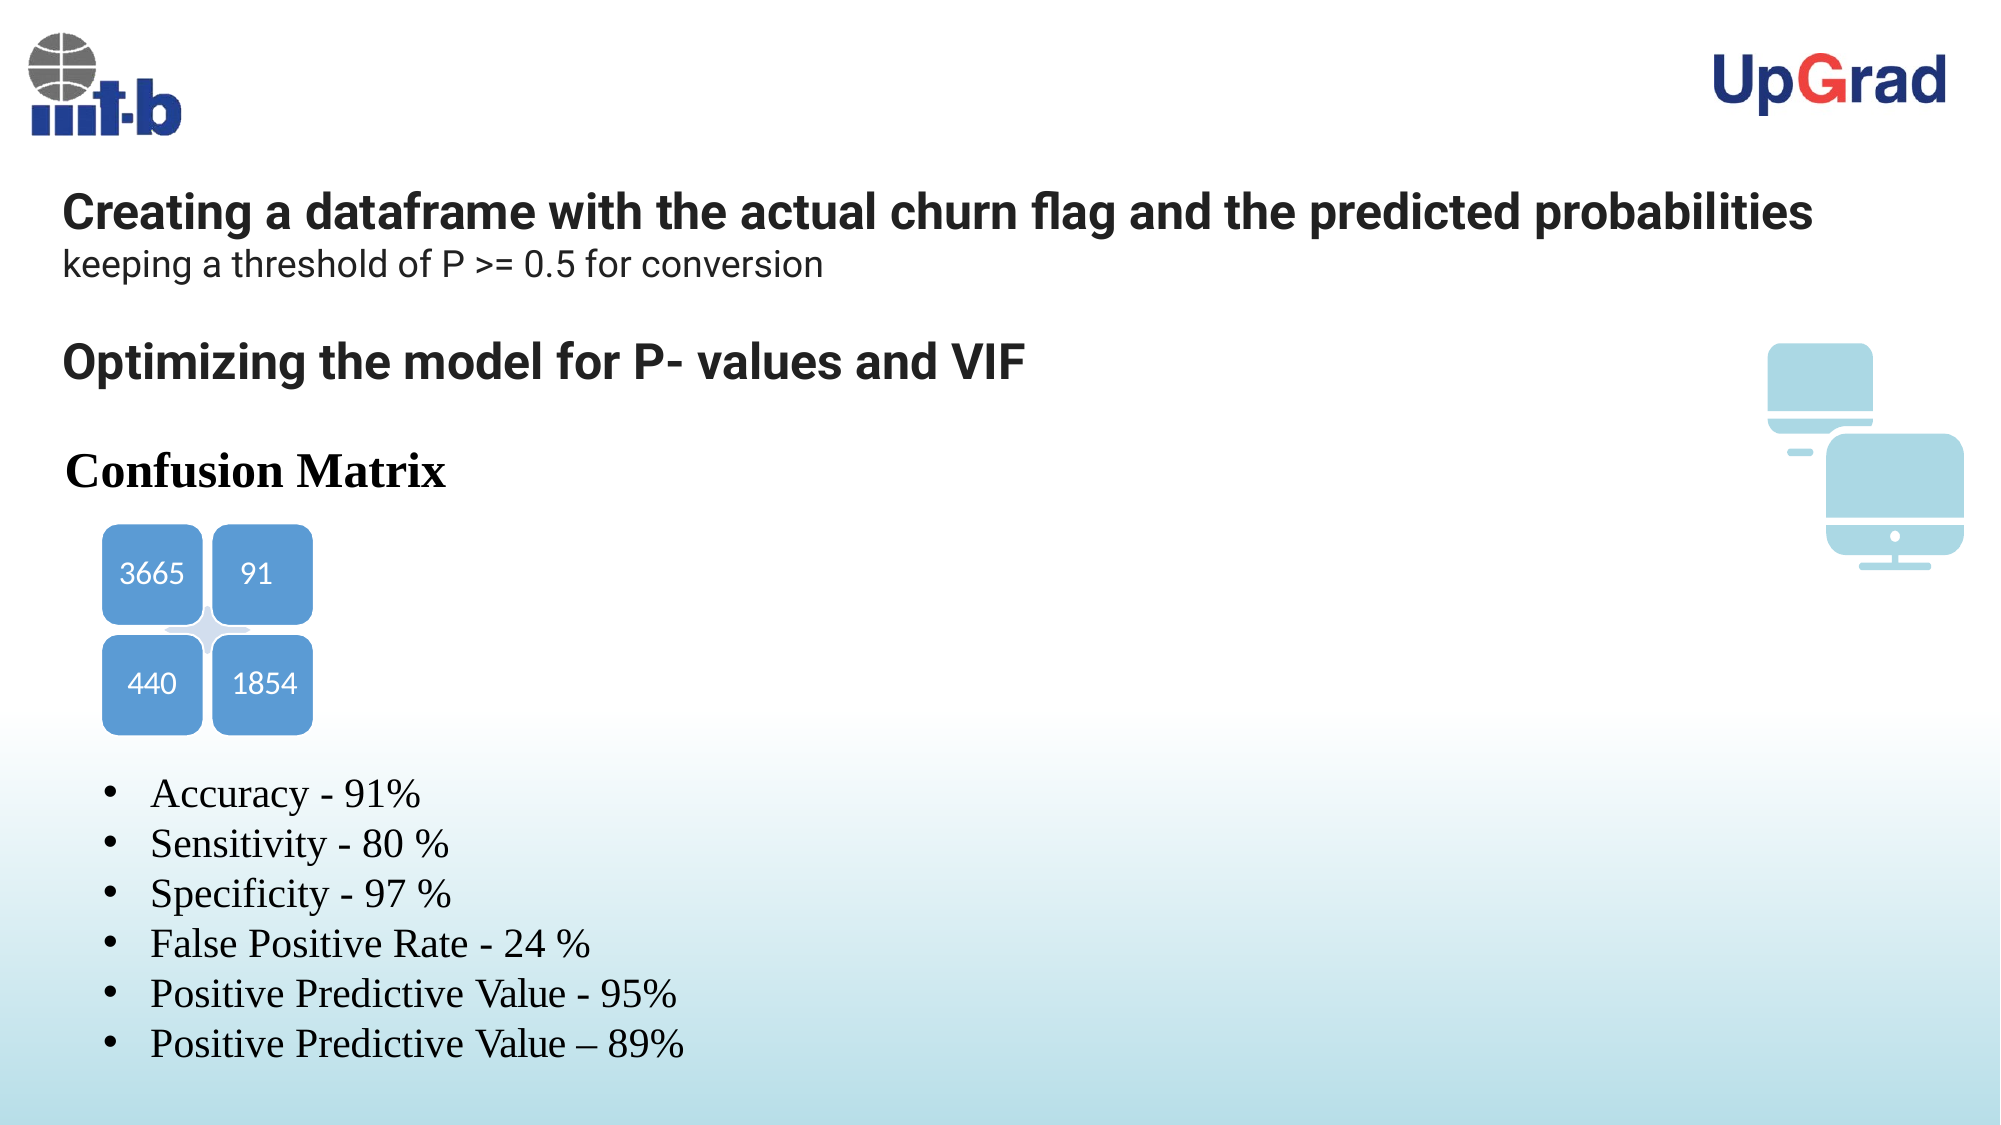

Creating a dataframe with the actual churn flag and the predicted probabilities
keeping a threshold of P >= 0.5 for conversion

Optimizing the model for P- values and VIF

Confusion Matrix

3665	91

440	1854
Accuracy - 91%
Sensitivity - 80 %
Specificity - 97 %
False Positive Rate - 24 %
Positive Predictive Value - 95%
Positive Predictive Value – 89%